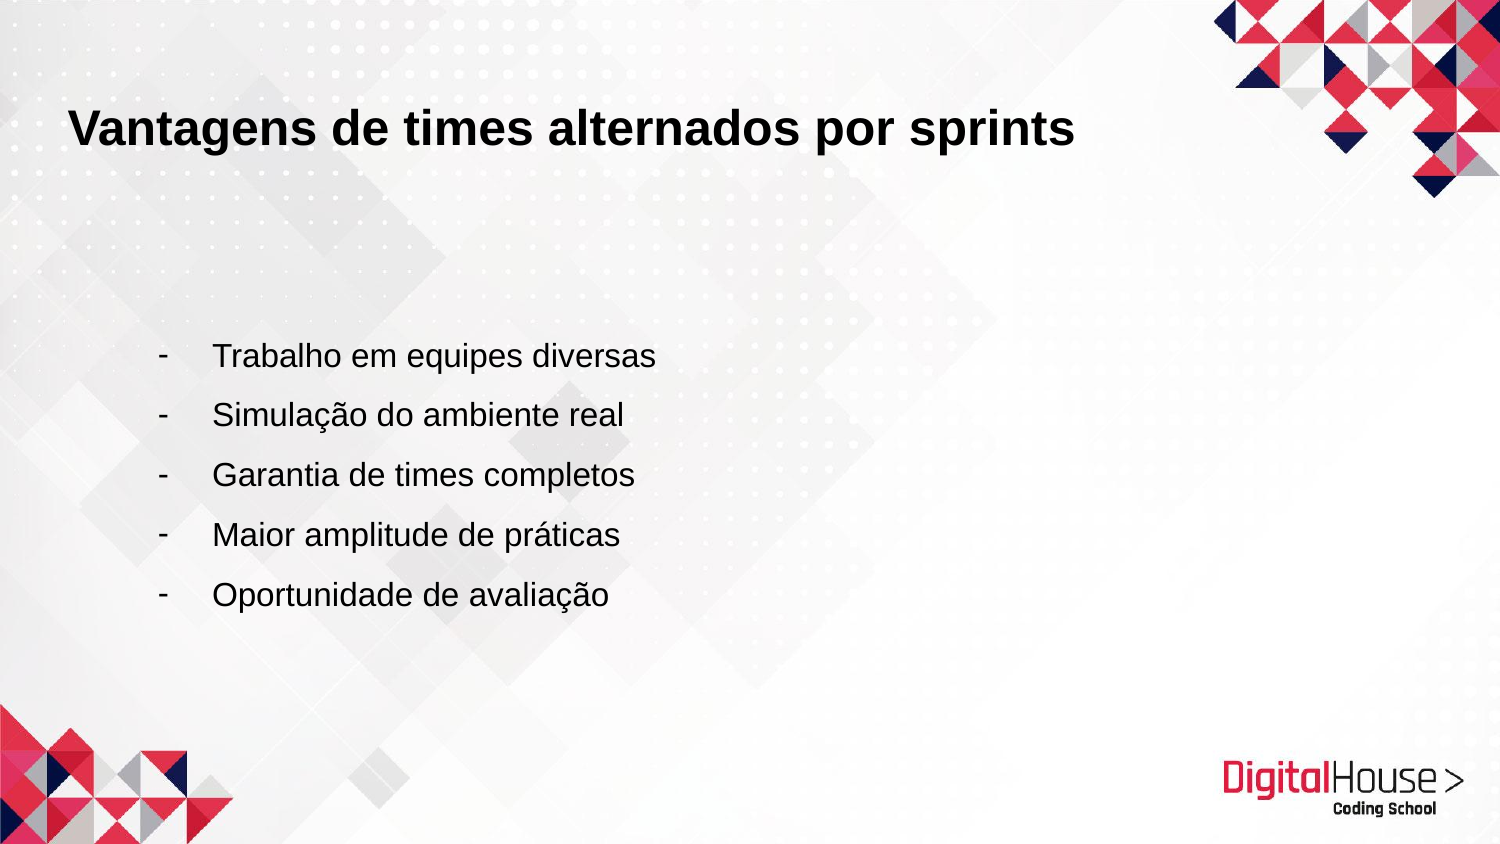

Vantagens de times alternados por sprints

Trabalho em equipes diversas
Simulação do ambiente real
Garantia de times completos
Maior amplitude de práticas
Oportunidade de avaliação